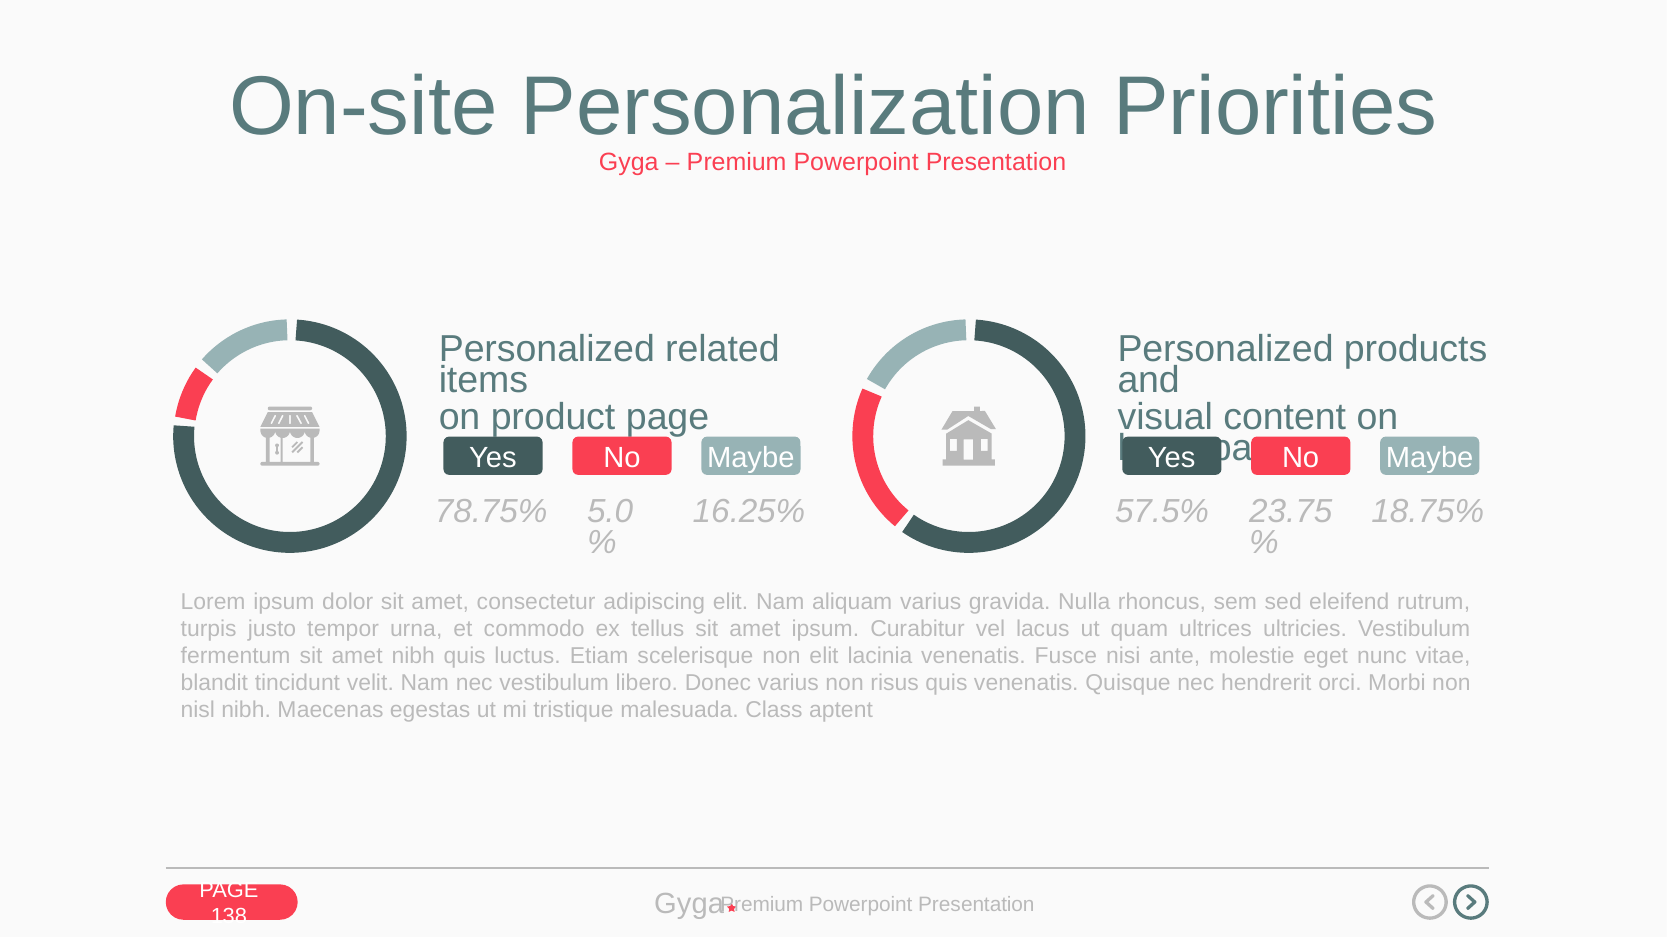

On-site Personalization Priorities
Gyga – Premium Powerpoint Presentation

Personalized related items
on product page

Personalized products and
visual content on homepage

Yes
No
Maybe
Yes
No
Maybe
78.75%
5.0%
16.25%
57.5%
23.75%
18.75%
Lorem ipsum dolor sit amet, consectetur adipiscing elit. Nam aliquam varius gravida. Nulla rhoncus, sem sed eleifend rutrum, turpis justo tempor urna, et commodo ex tellus sit amet ipsum. Curabitur vel lacus ut quam ultrices ultricies. Vestibulum fermentum sit amet nibh quis luctus. Etiam scelerisque non elit lacinia venenatis. Fusce nisi ante, molestie eget nunc vitae, blandit tincidunt velit. Nam nec vestibulum libero. Donec varius non risus quis venenatis. Quisque nec hendrerit orci. Morbi non nisl nibh. Maecenas egestas ut mi tristique malesuada. Class aptent